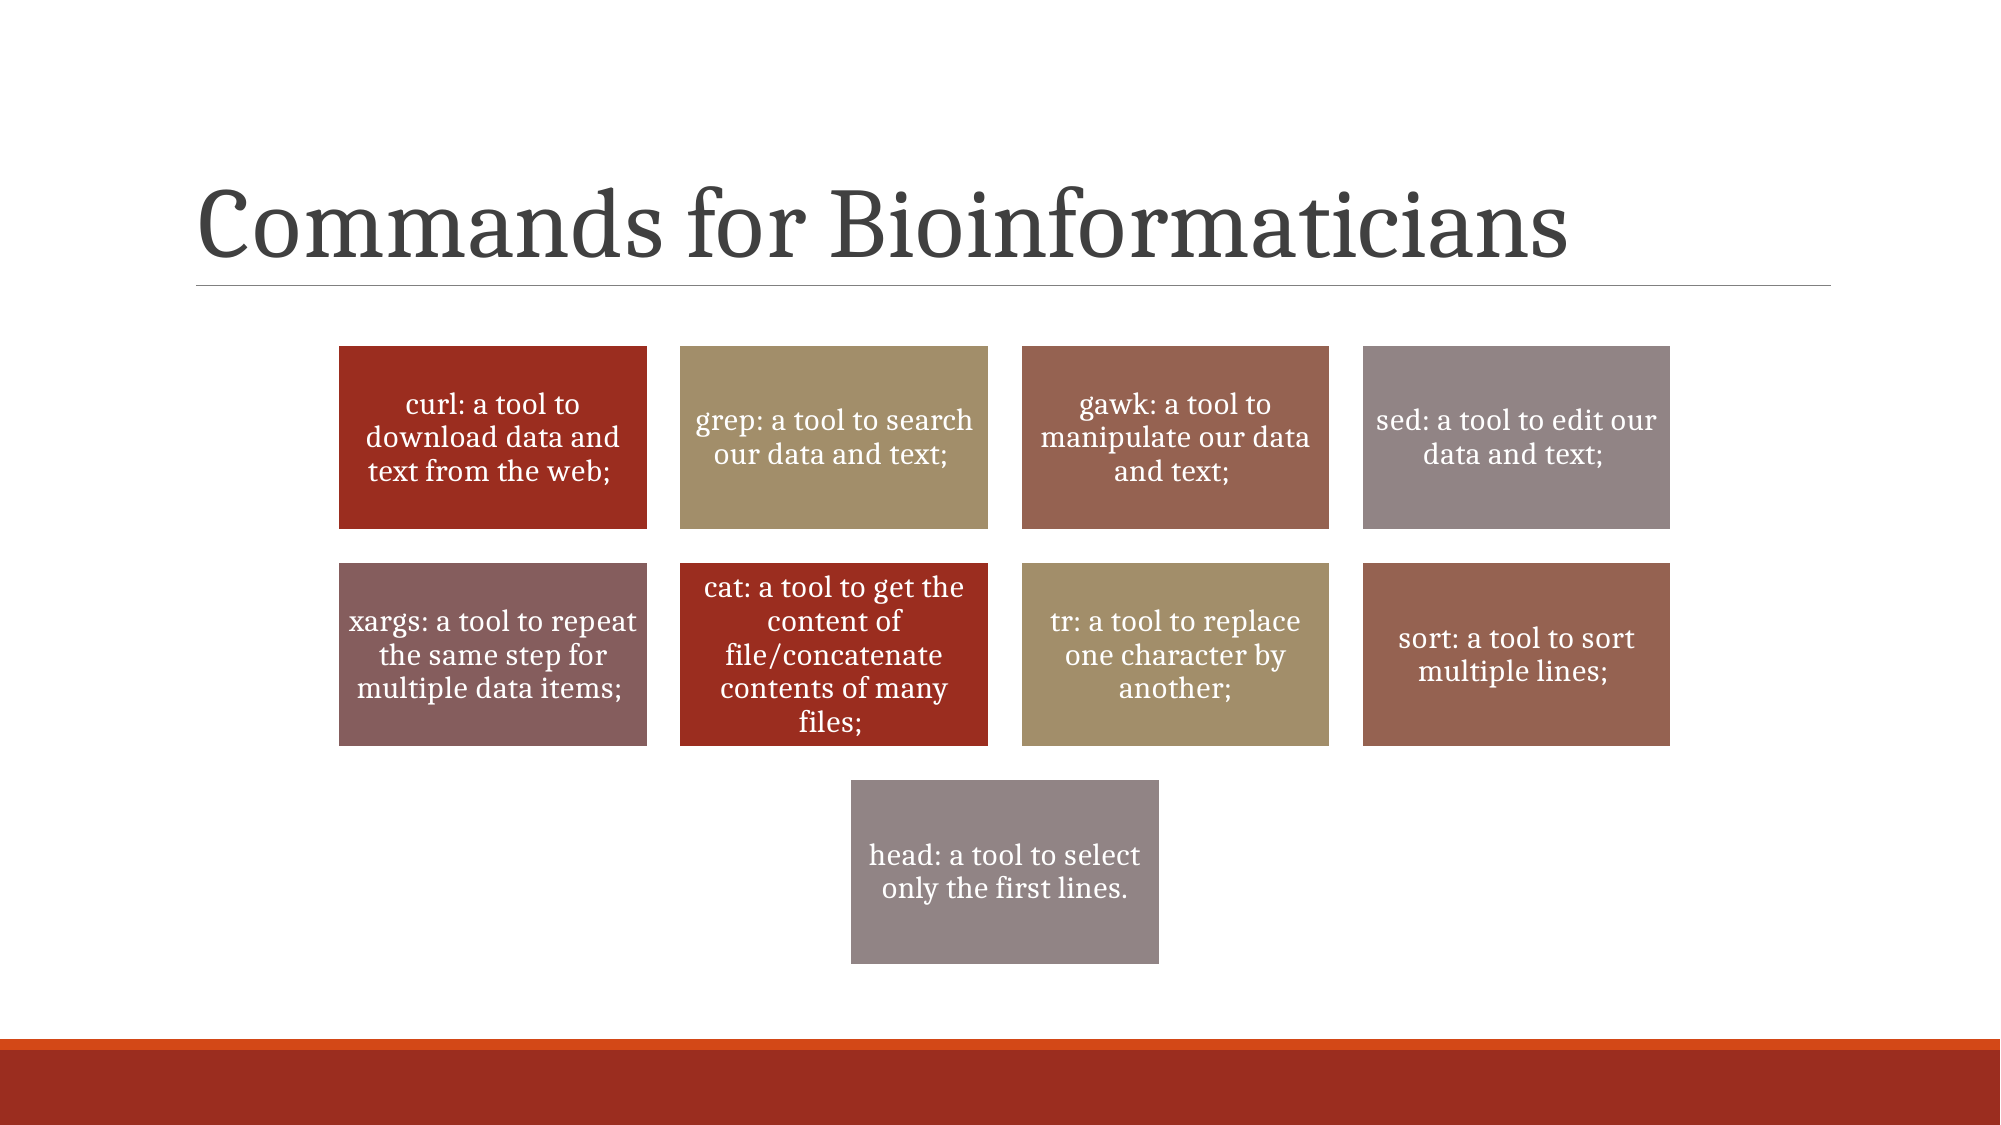

# Commands for Bioinformaticians
curl: a tool to download data and text from the web;
grep: a tool to search our data and text;
gawk: a tool to manipulate our data and text;
sed: a tool to edit our data and text;
xargs: a tool to repeat the same step for multiple data items;
cat: a tool to get the content of file/concatenate contents of many files;
tr: a tool to replace one character by another;
sort: a tool to sort multiple lines;
head: a tool to select only the first lines.